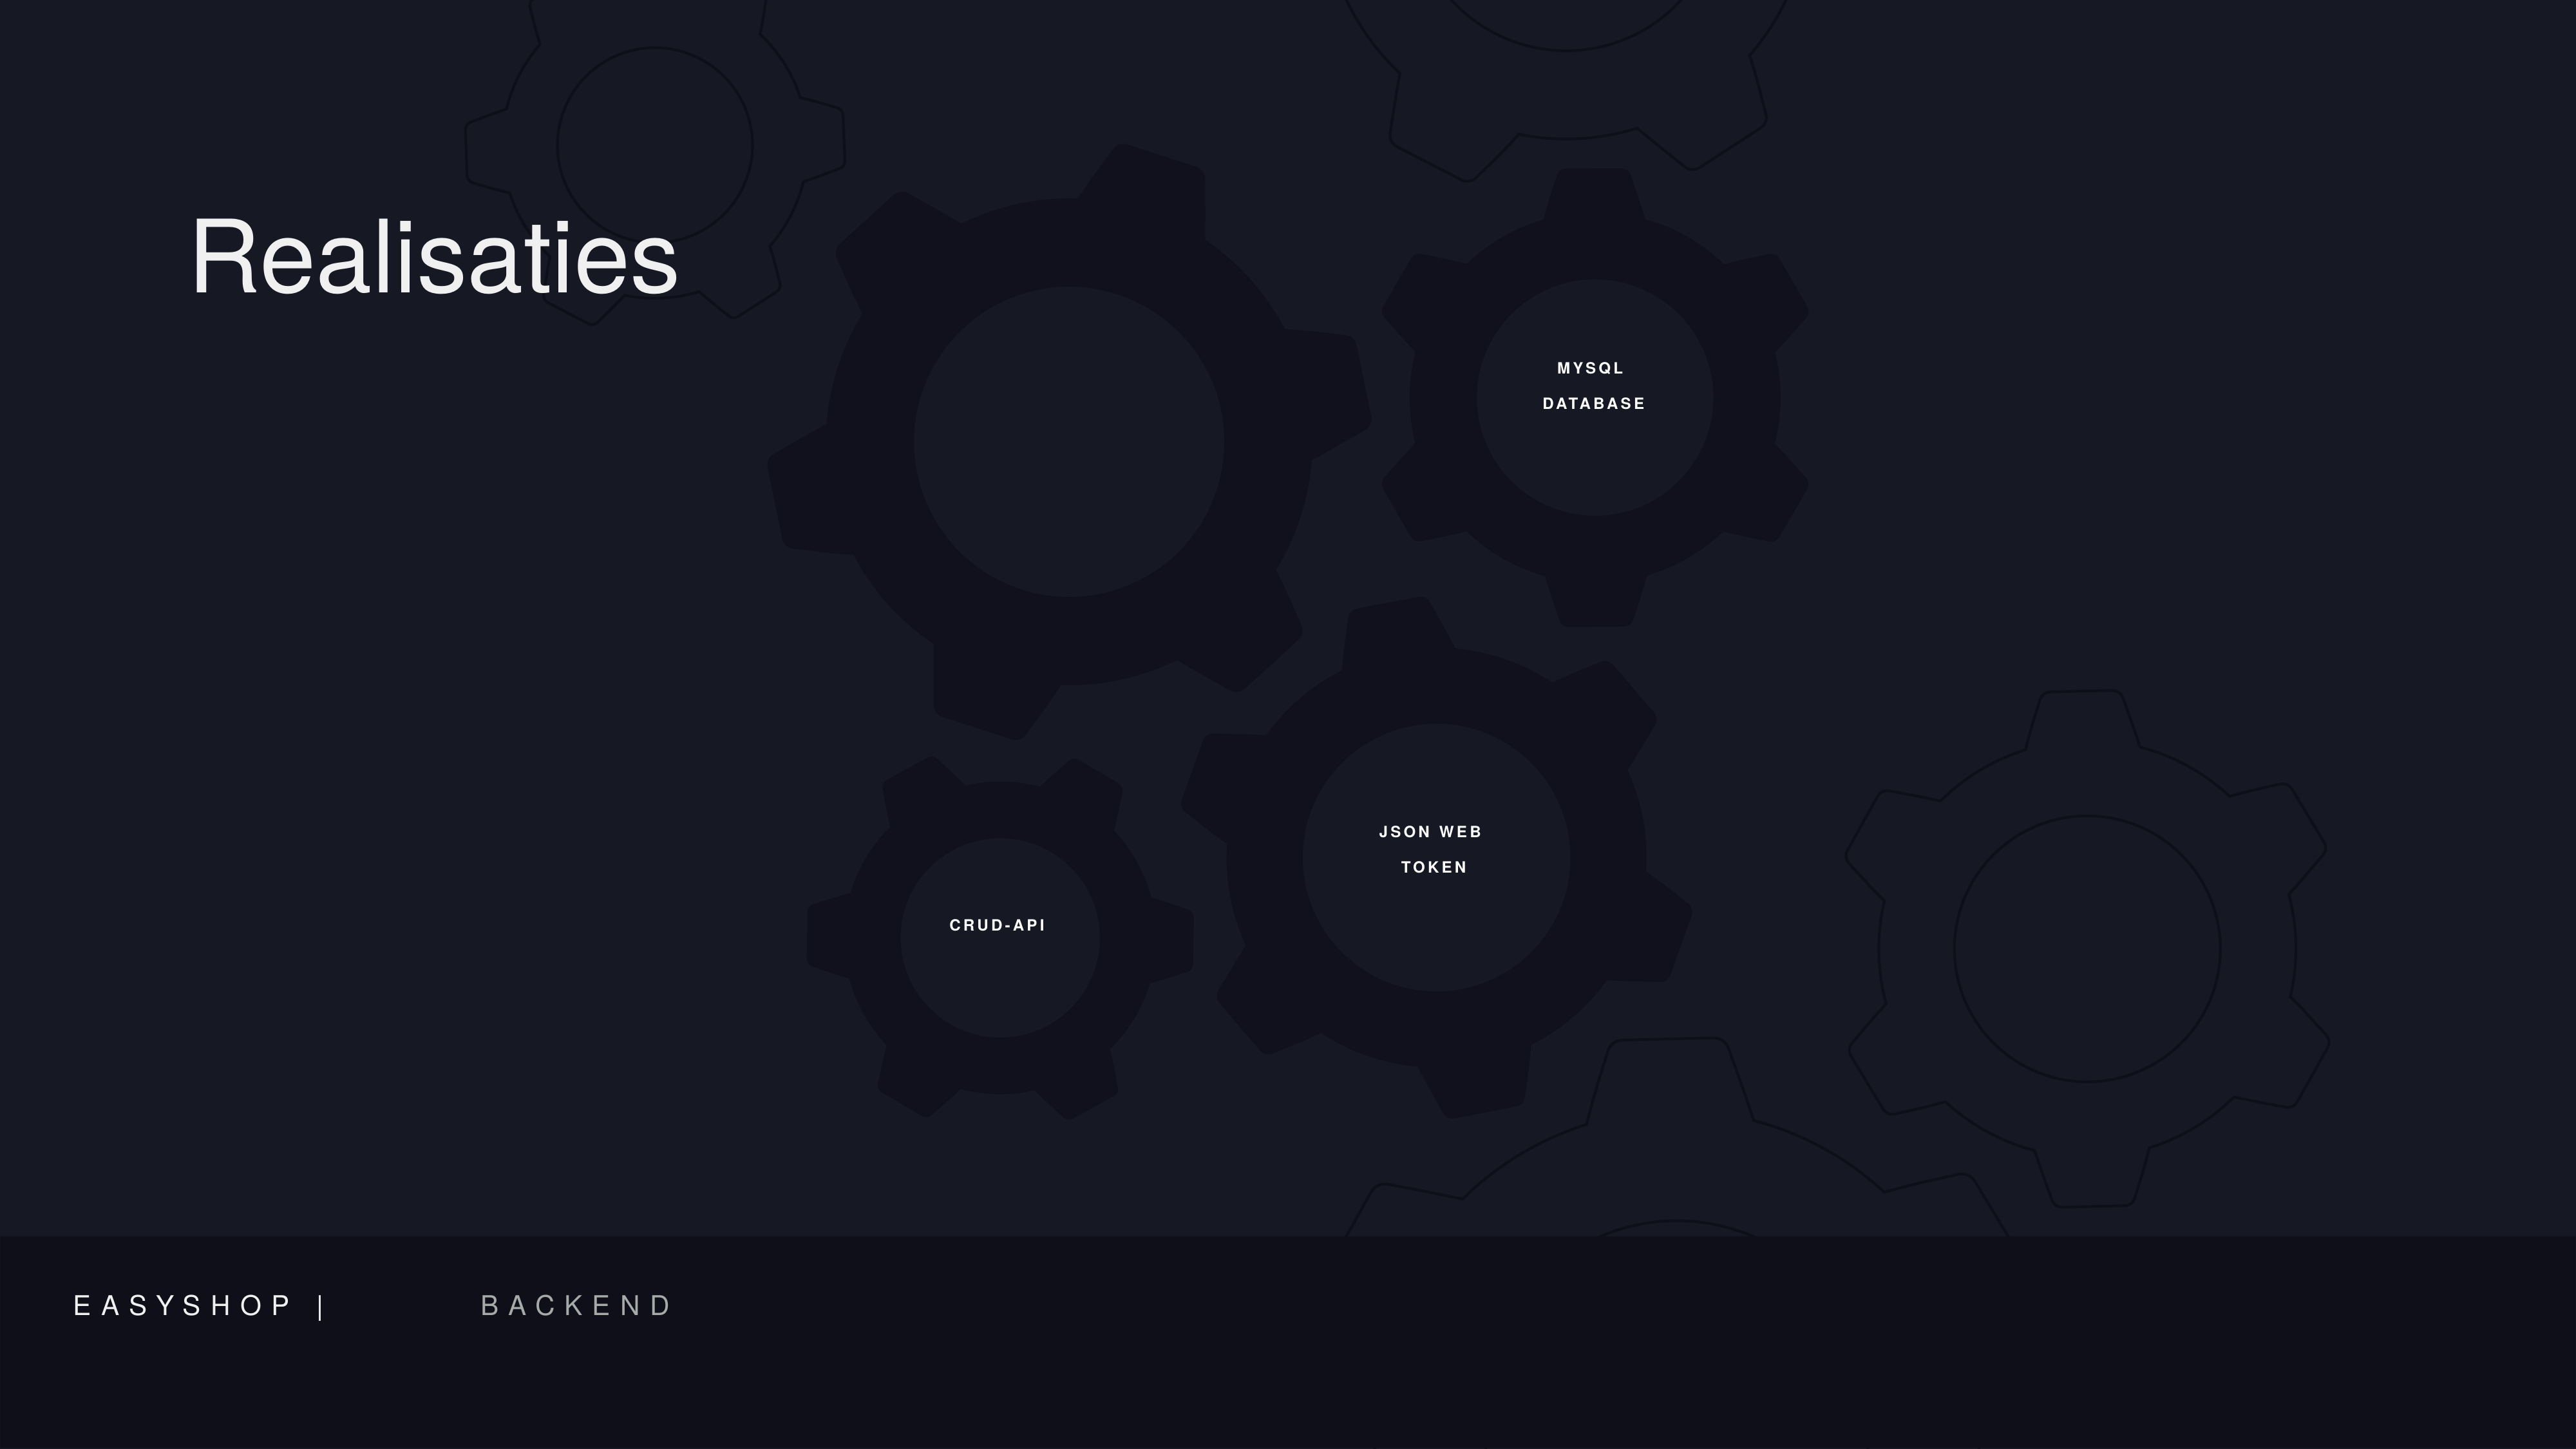

Realisaties
MySQL
Database

JSON Web
token
CRUD-API

BACKEND
5